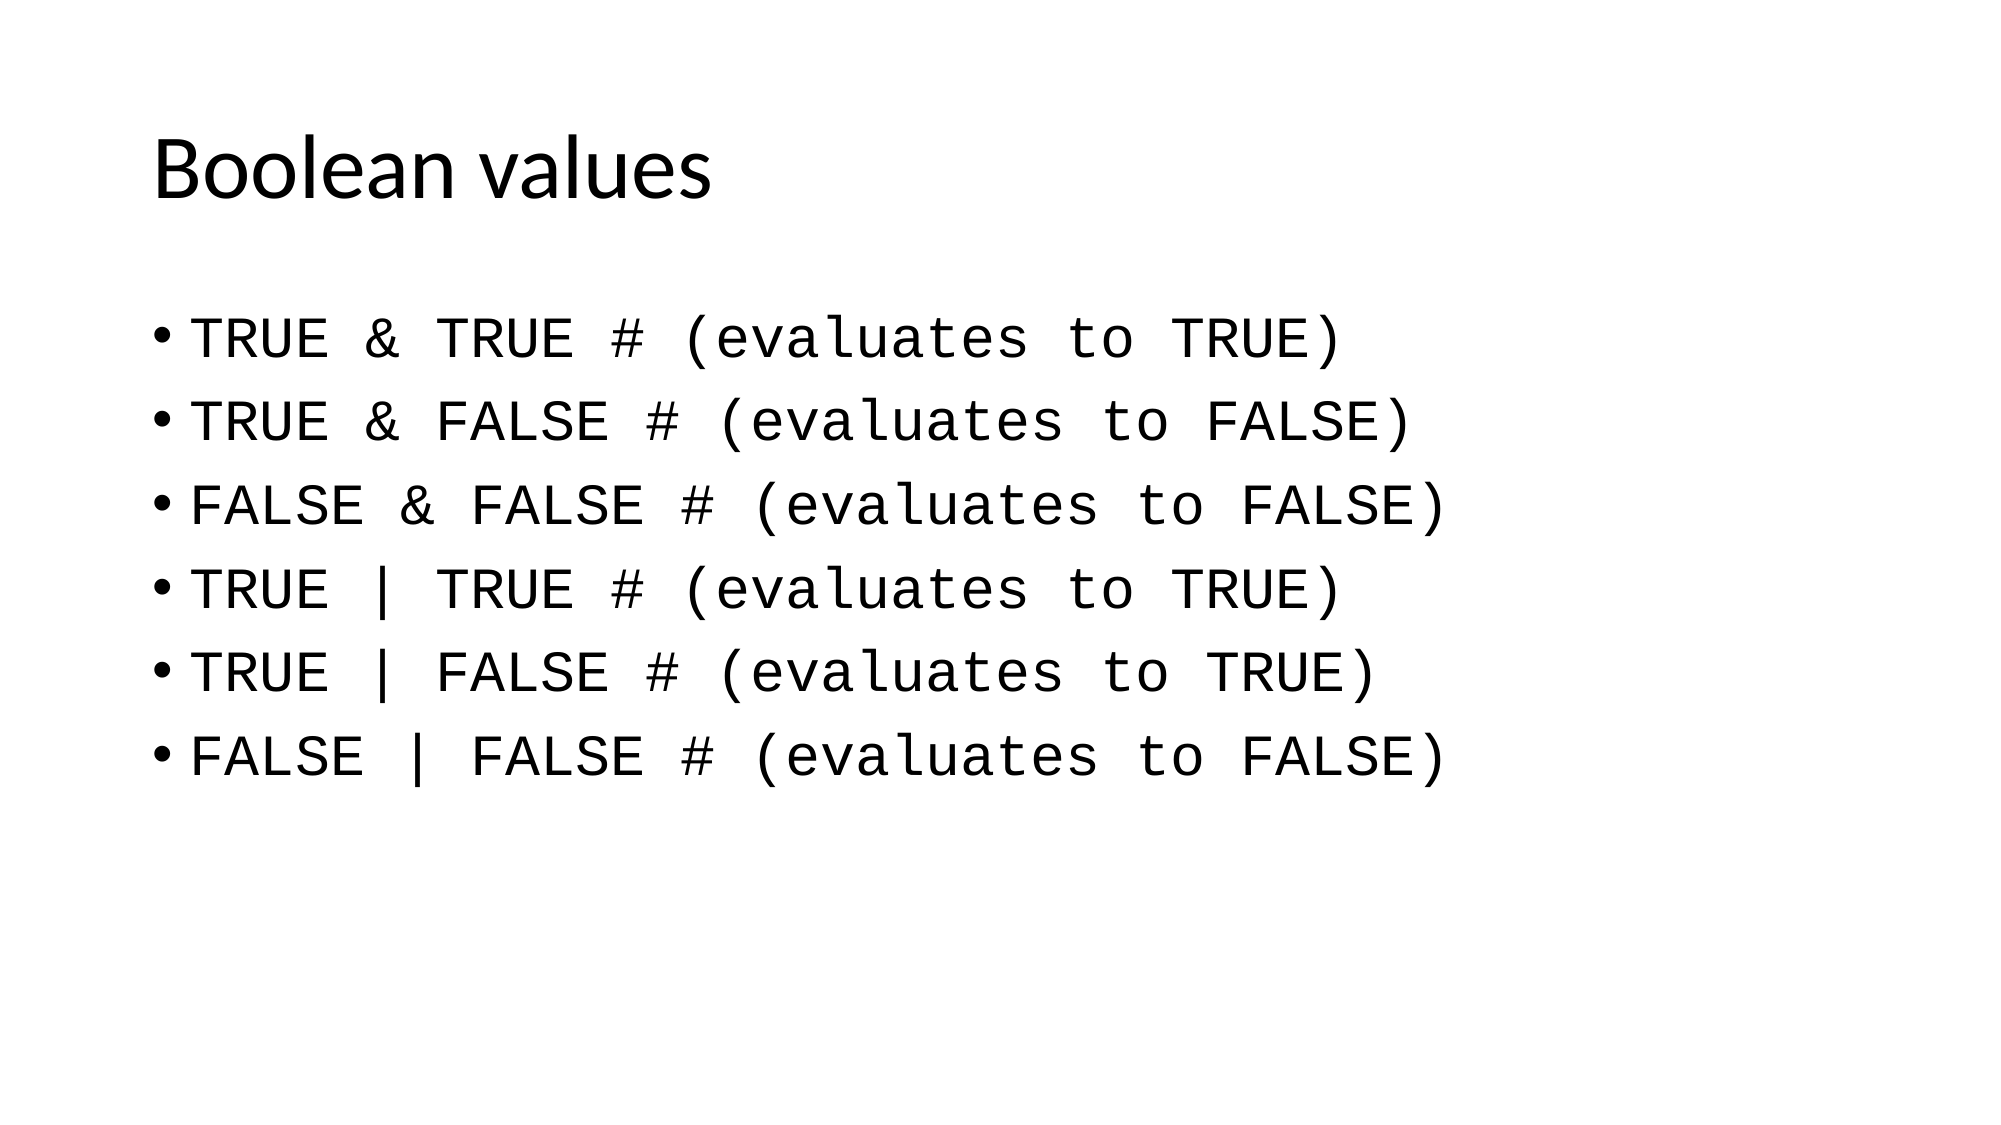

# Boolean values
TRUE & TRUE # (evaluates to TRUE)
TRUE & FALSE # (evaluates to FALSE)
FALSE & FALSE # (evaluates to FALSE)
TRUE | TRUE # (evaluates to TRUE)
TRUE | FALSE # (evaluates to TRUE)
FALSE | FALSE # (evaluates to FALSE)